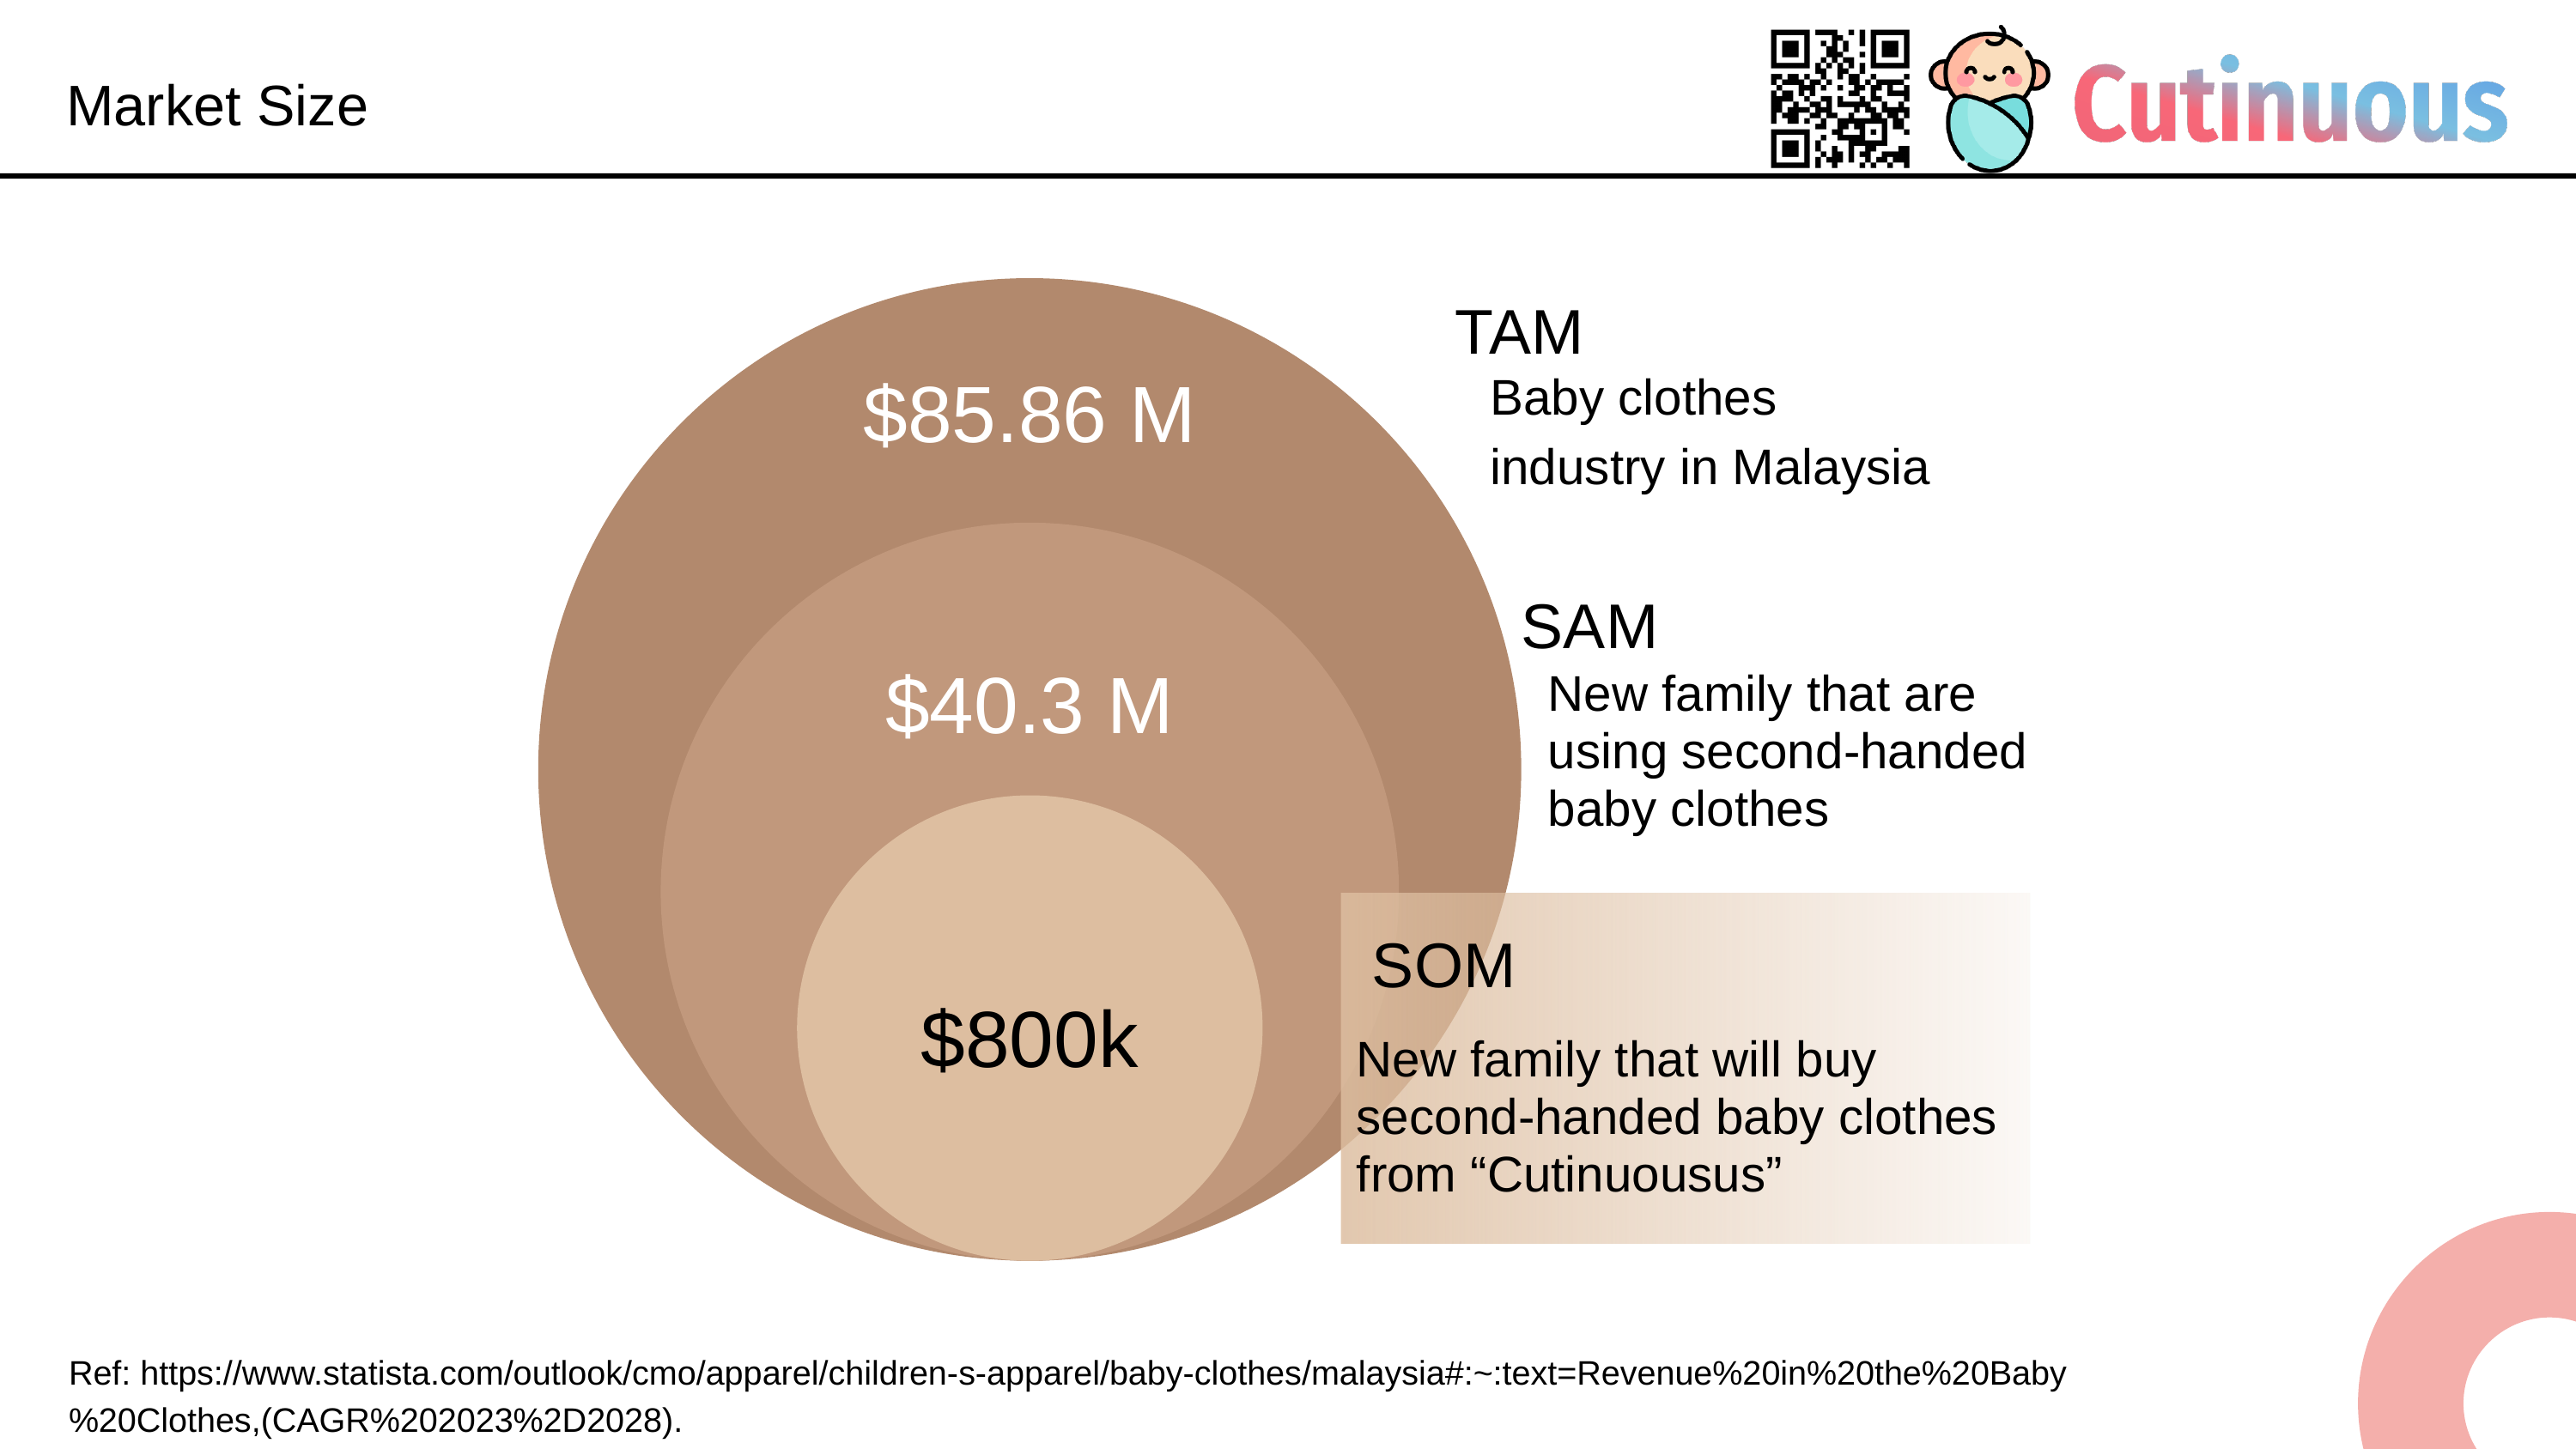

Market Size

TAM

Baby clothes industry in Malaysia
$85.86 M

SAM
$40.3 M
New family that are using second-handed baby clothes

SOM
$800k
New family that will buy second-handed baby clothes from “Cutinuousus”

Ref: https://www.statista.com/outlook/cmo/apparel/children-s-apparel/baby-clothes/malaysia#:~:text=Revenue%20in%20the%20Baby%20Clothes,(CAGR%202023%2D2028).